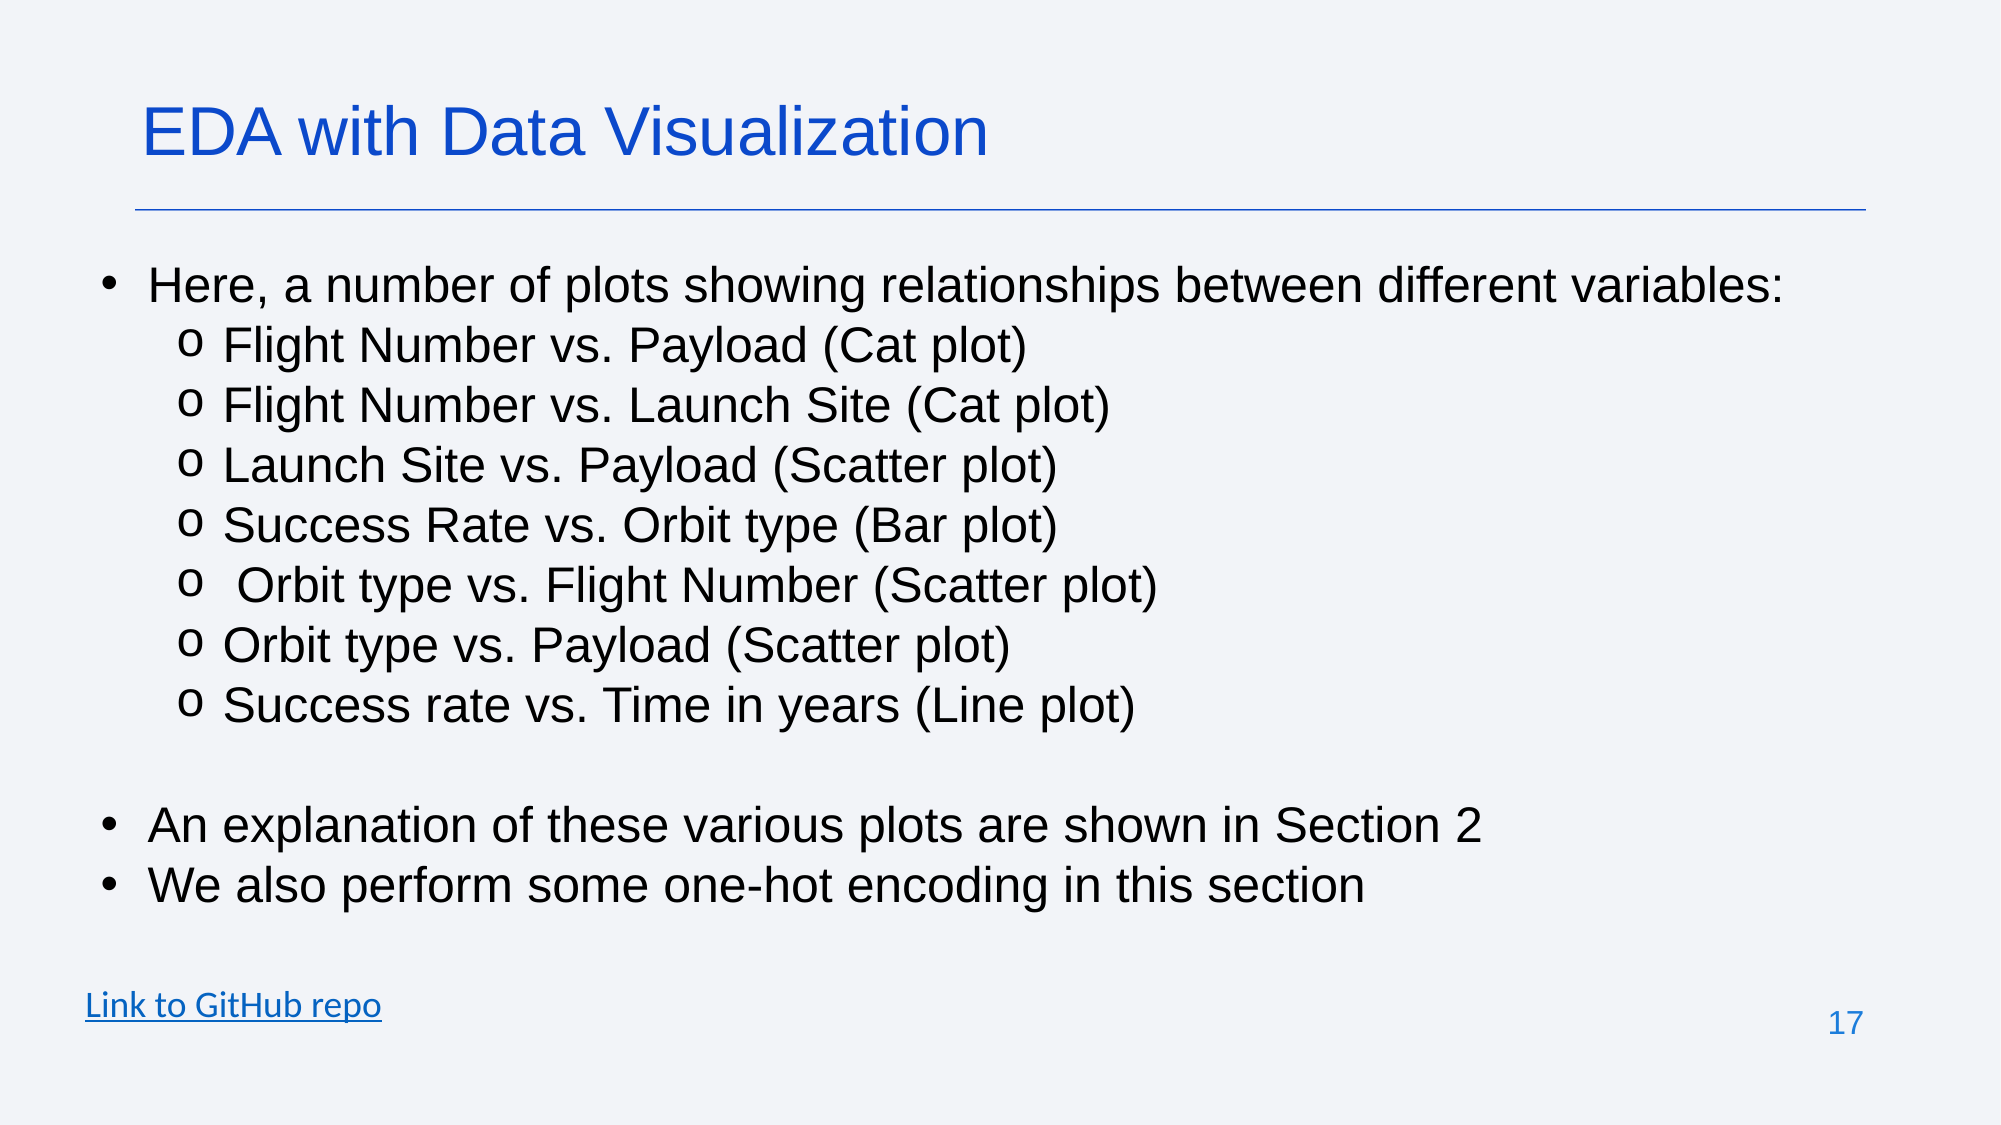

EDA with Data Visualization
Here, a number of plots showing relationships between different variables:
Flight Number vs. Payload (Cat plot)
Flight Number vs. Launch Site (Cat plot)
Launch Site vs. Payload (Scatter plot)
Success Rate vs. Orbit type (Bar plot)
 Orbit type vs. Flight Number (Scatter plot)
Orbit type vs. Payload (Scatter plot)
Success rate vs. Time in years (Line plot)

An explanation of these various plots are shown in Section 2
We also perform some one-hot encoding in this section

Link to GitHub repo
17